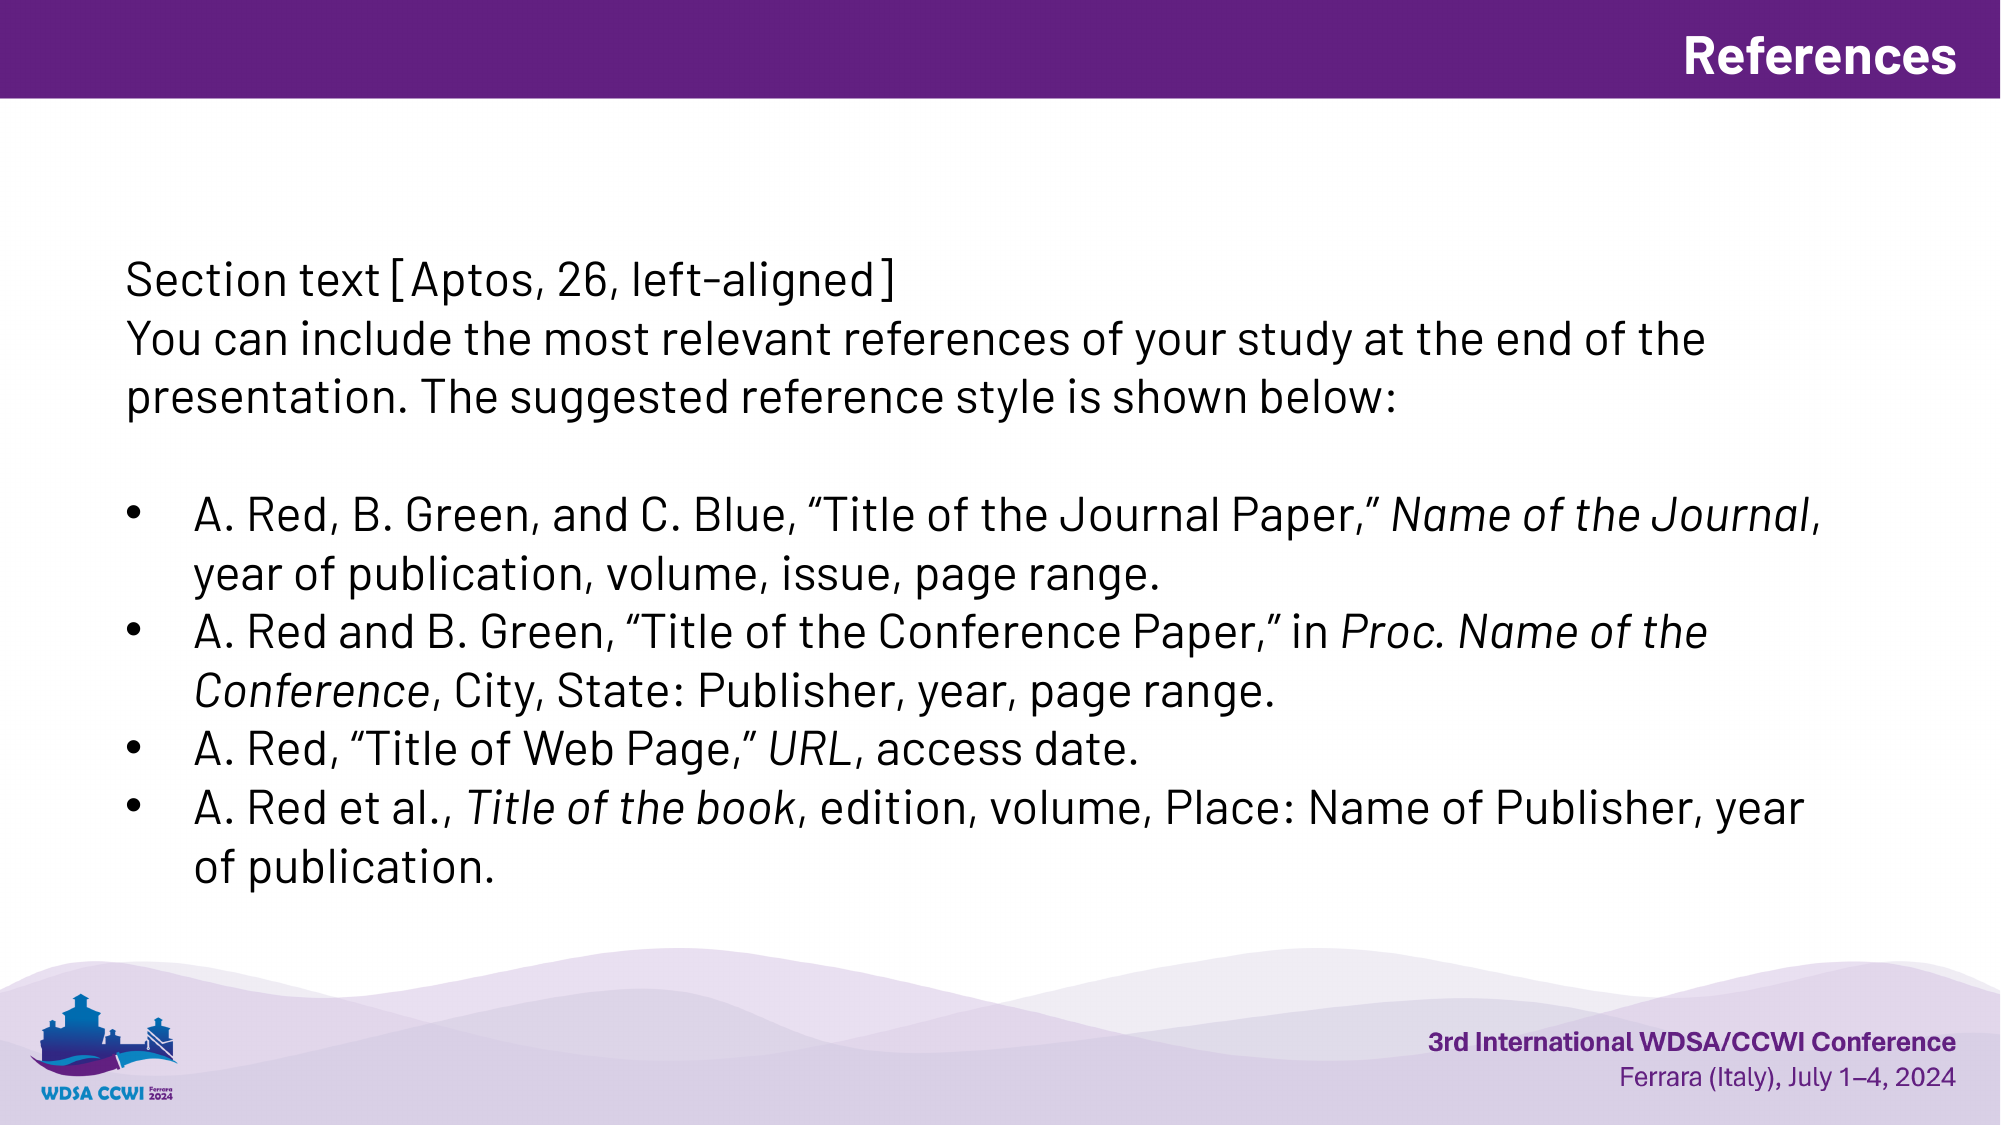

References
Section text [Aptos, 26, left-aligned]
You can include the most relevant references of your study at the end of the presentation. The suggested reference style is shown below:

A. Red, B. Green, and C. Blue, “Title of the Journal Paper,” Name of the Journal, year of publication, volume, issue, page range.
A. Red and B. Green, “Title of the Conference Paper,” in Proc. Name of the Conference, City, State: Publisher, year, page range.
A. Red, “Title of Web Page,” URL, access date.
A. Red et al., Title of the book, edition, volume, Place: Name of Publisher, year of publication.